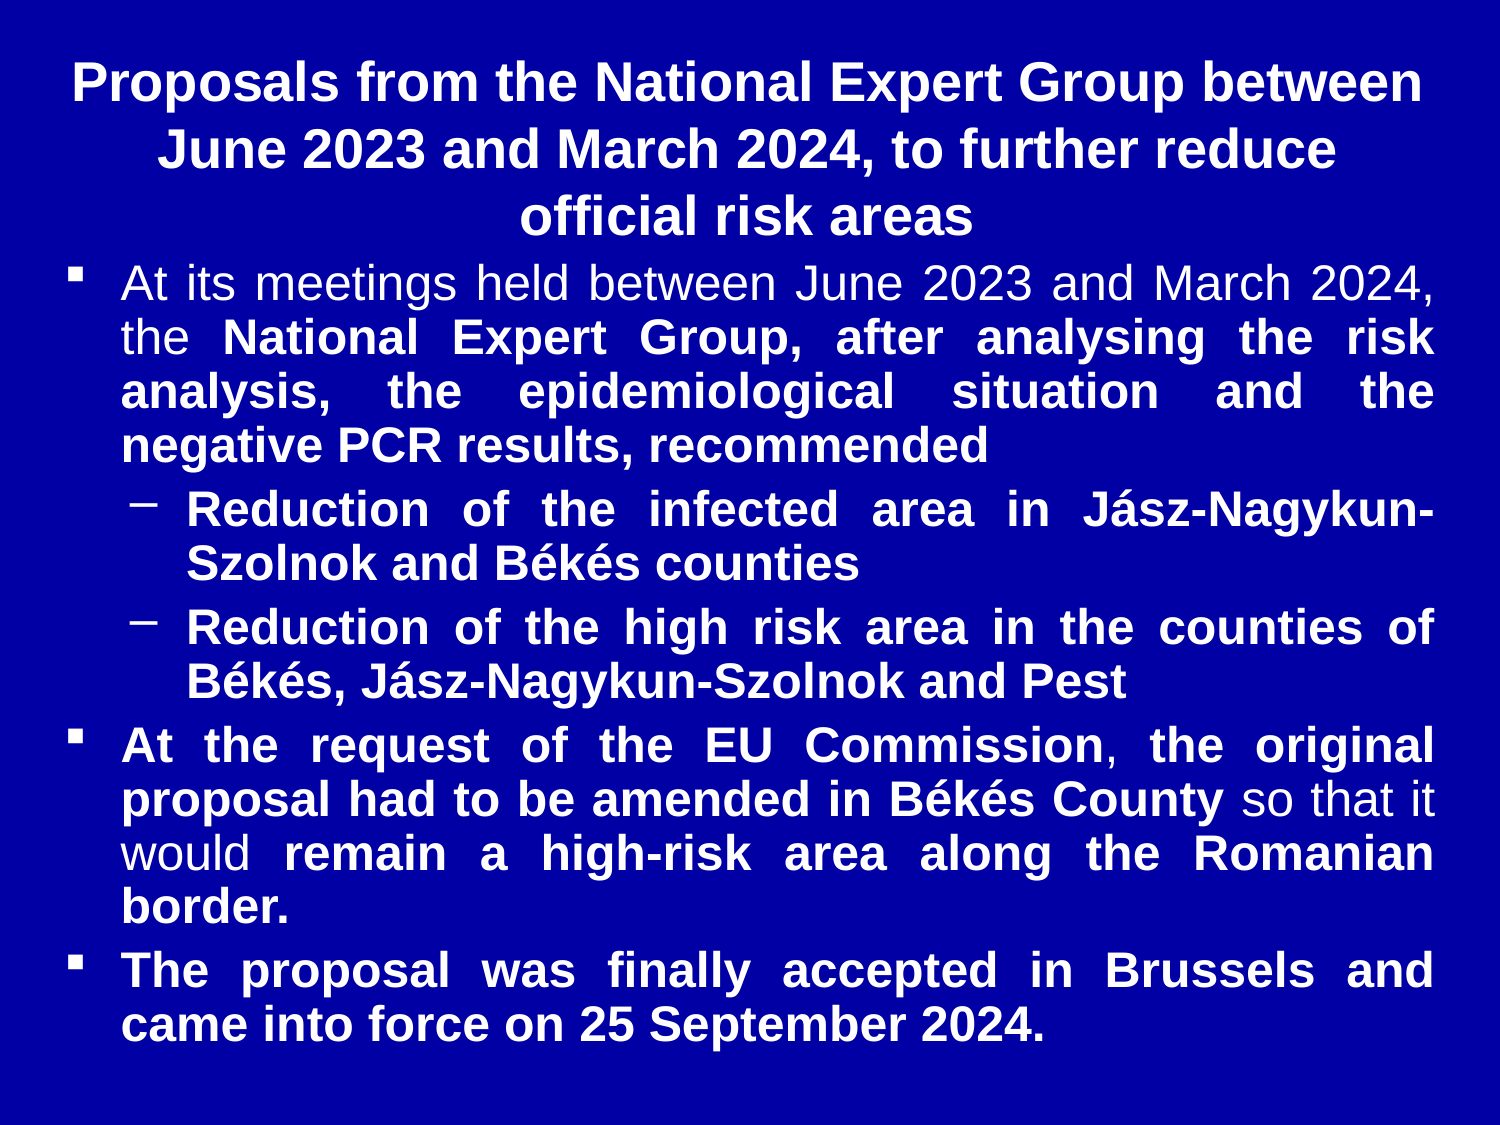

# Proposals from the National Expert Group between June 2023 and March 2024, to further reduce official risk areas
At its meetings held between June 2023 and March 2024, the National Expert Group, after analysing the risk analysis, the epidemiological situation and the negative PCR results, recommended
Reduction of the infected area in Jász-Nagykun-Szolnok and Békés counties
Reduction of the high risk area in the counties of Békés, Jász-Nagykun-Szolnok and Pest
At the request of the EU Commission, the original proposal had to be amended in Békés County so that it would remain a high-risk area along the Romanian border.
The proposal was finally accepted in Brussels and came into force on 25 September 2024.